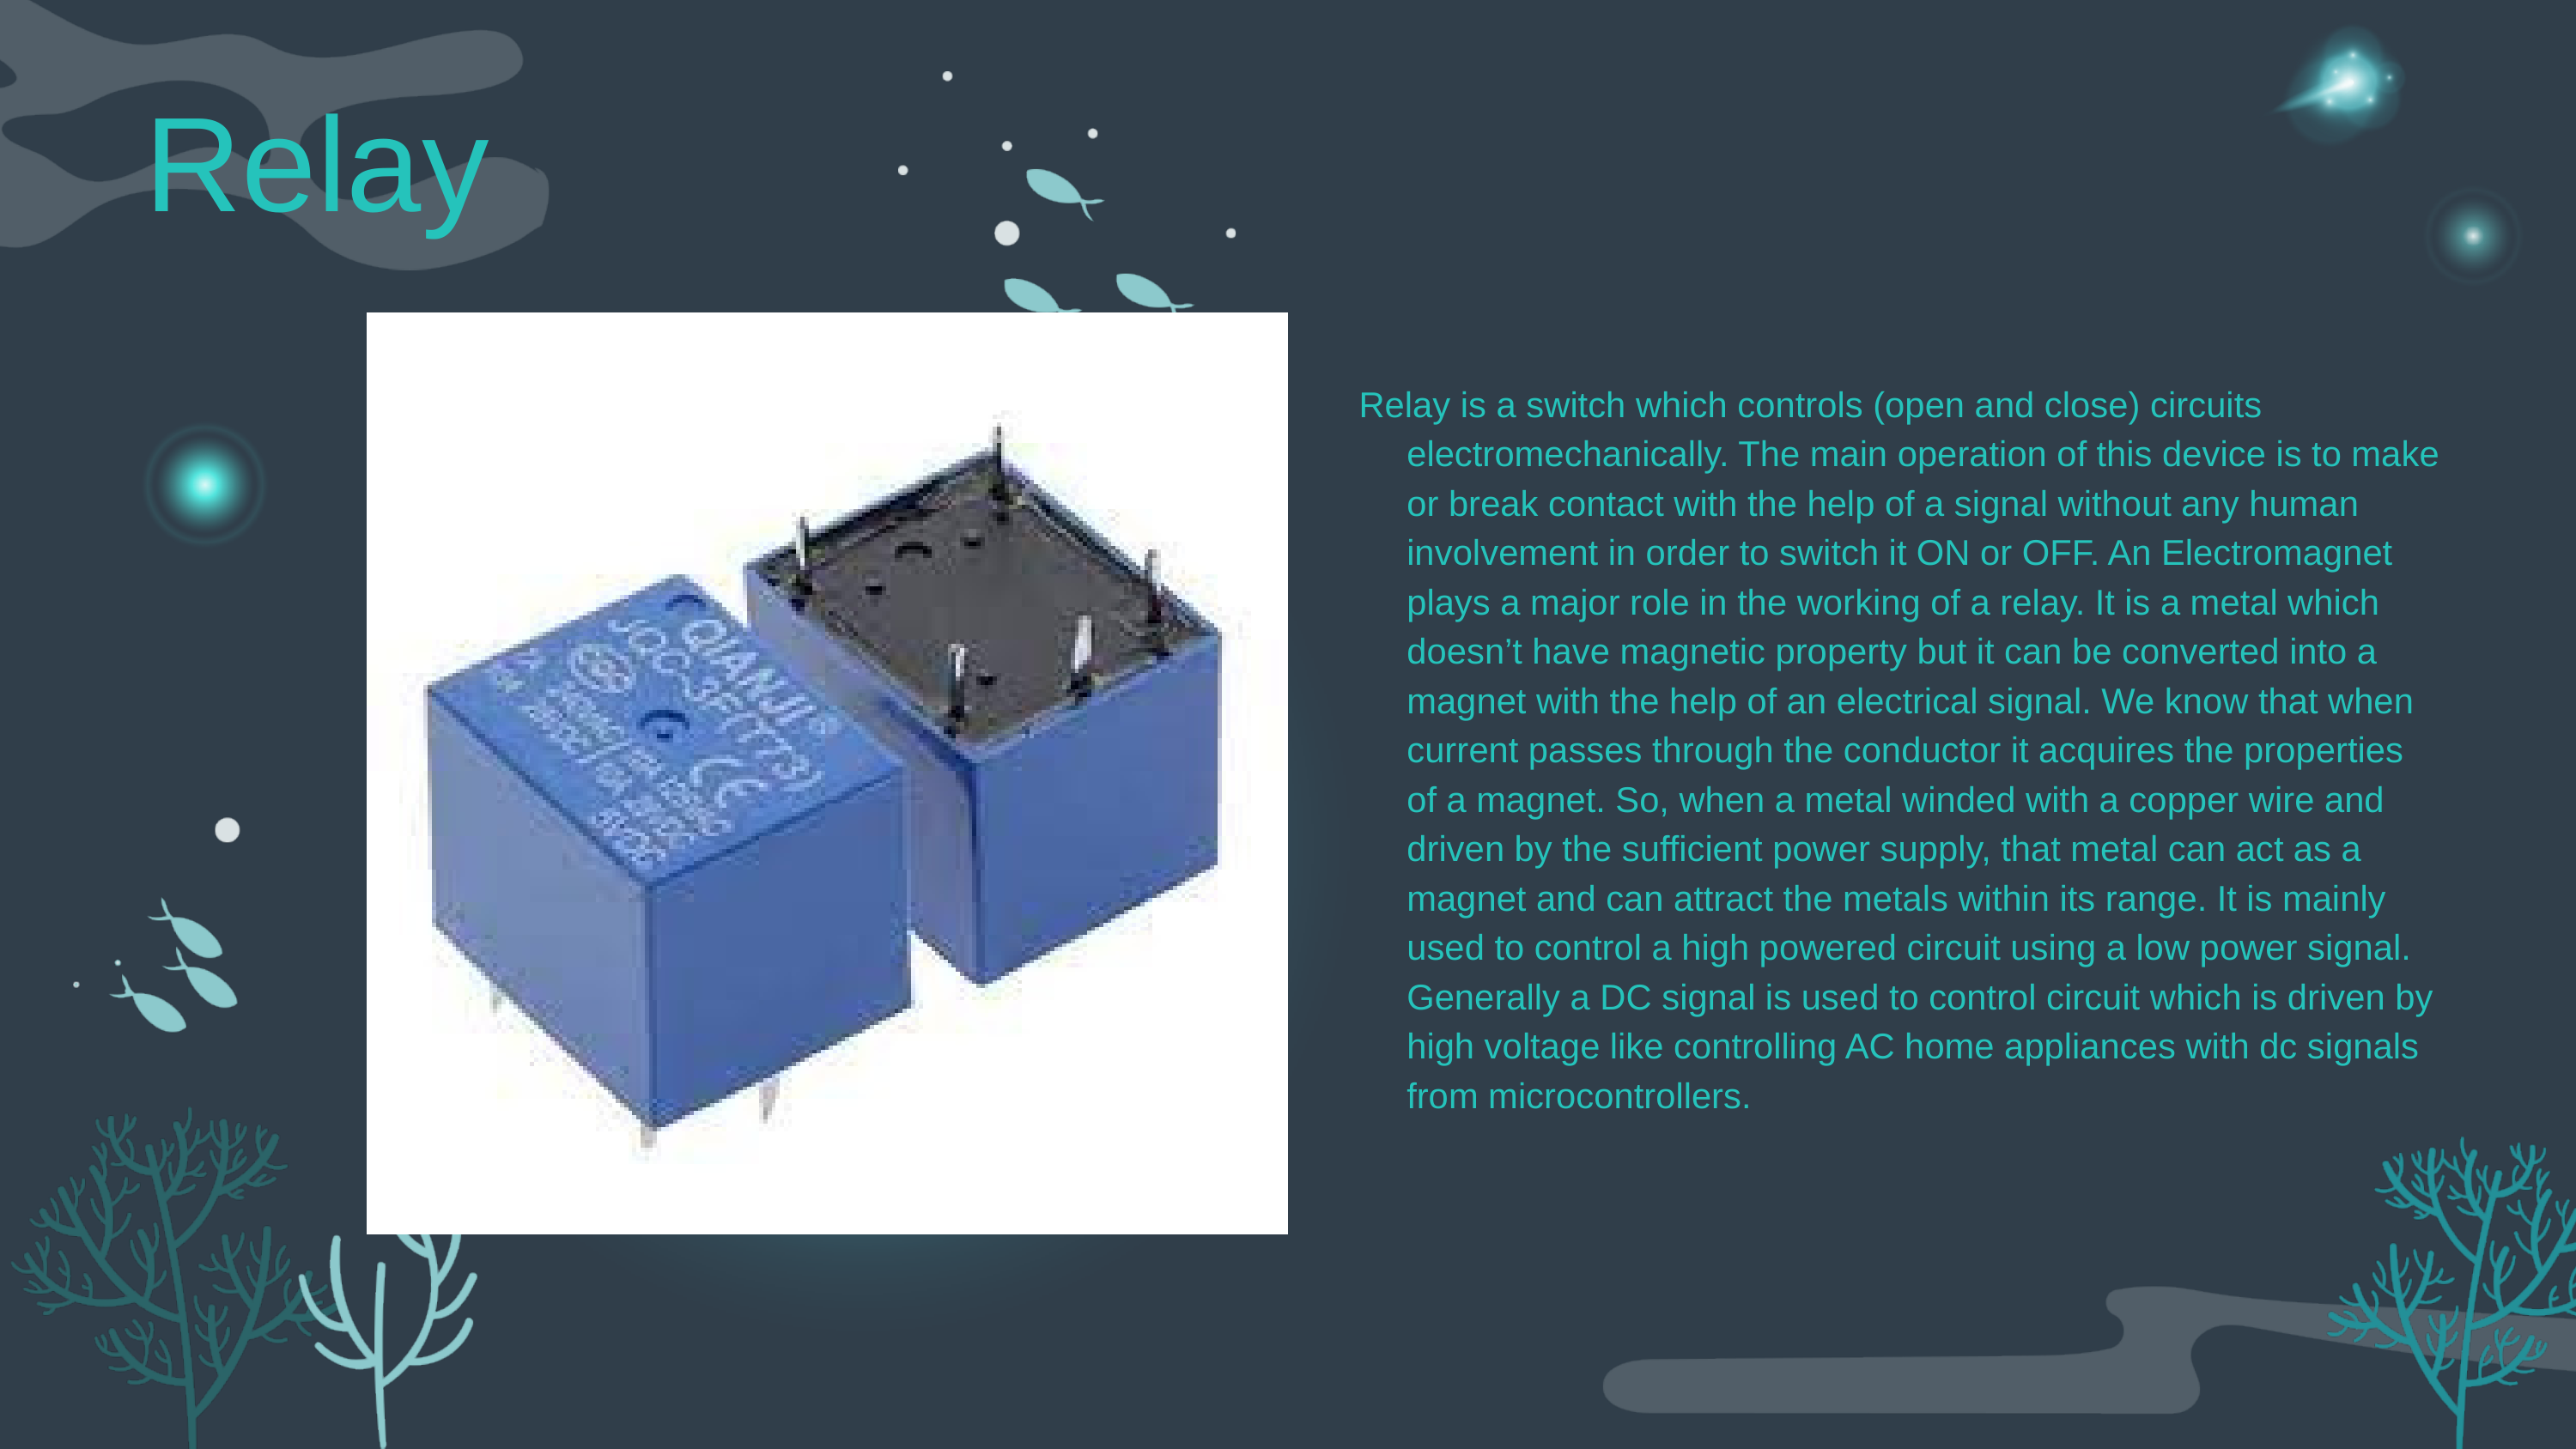

Relay

Relay is a switch which controls (open and close) circuits electromechanically. The main operation of this device is to make or break contact with the help of a signal without any human involvement in order to switch it ON or OFF. An Electromagnet plays a major role in the working of a relay. It is a metal which doesn’t have magnetic property but it can be converted into a magnet with the help of an electrical signal. We know that when current passes through the conductor it acquires the properties of a magnet. So, when a metal winded with a copper wire and driven by the sufficient power supply, that metal can act as a magnet and can attract the metals within its range. It is mainly used to control a high powered circuit using a low power signal. Generally a DC signal is used to control circuit which is driven by high voltage like controlling AC home appliances with dc signals from microcontrollers.